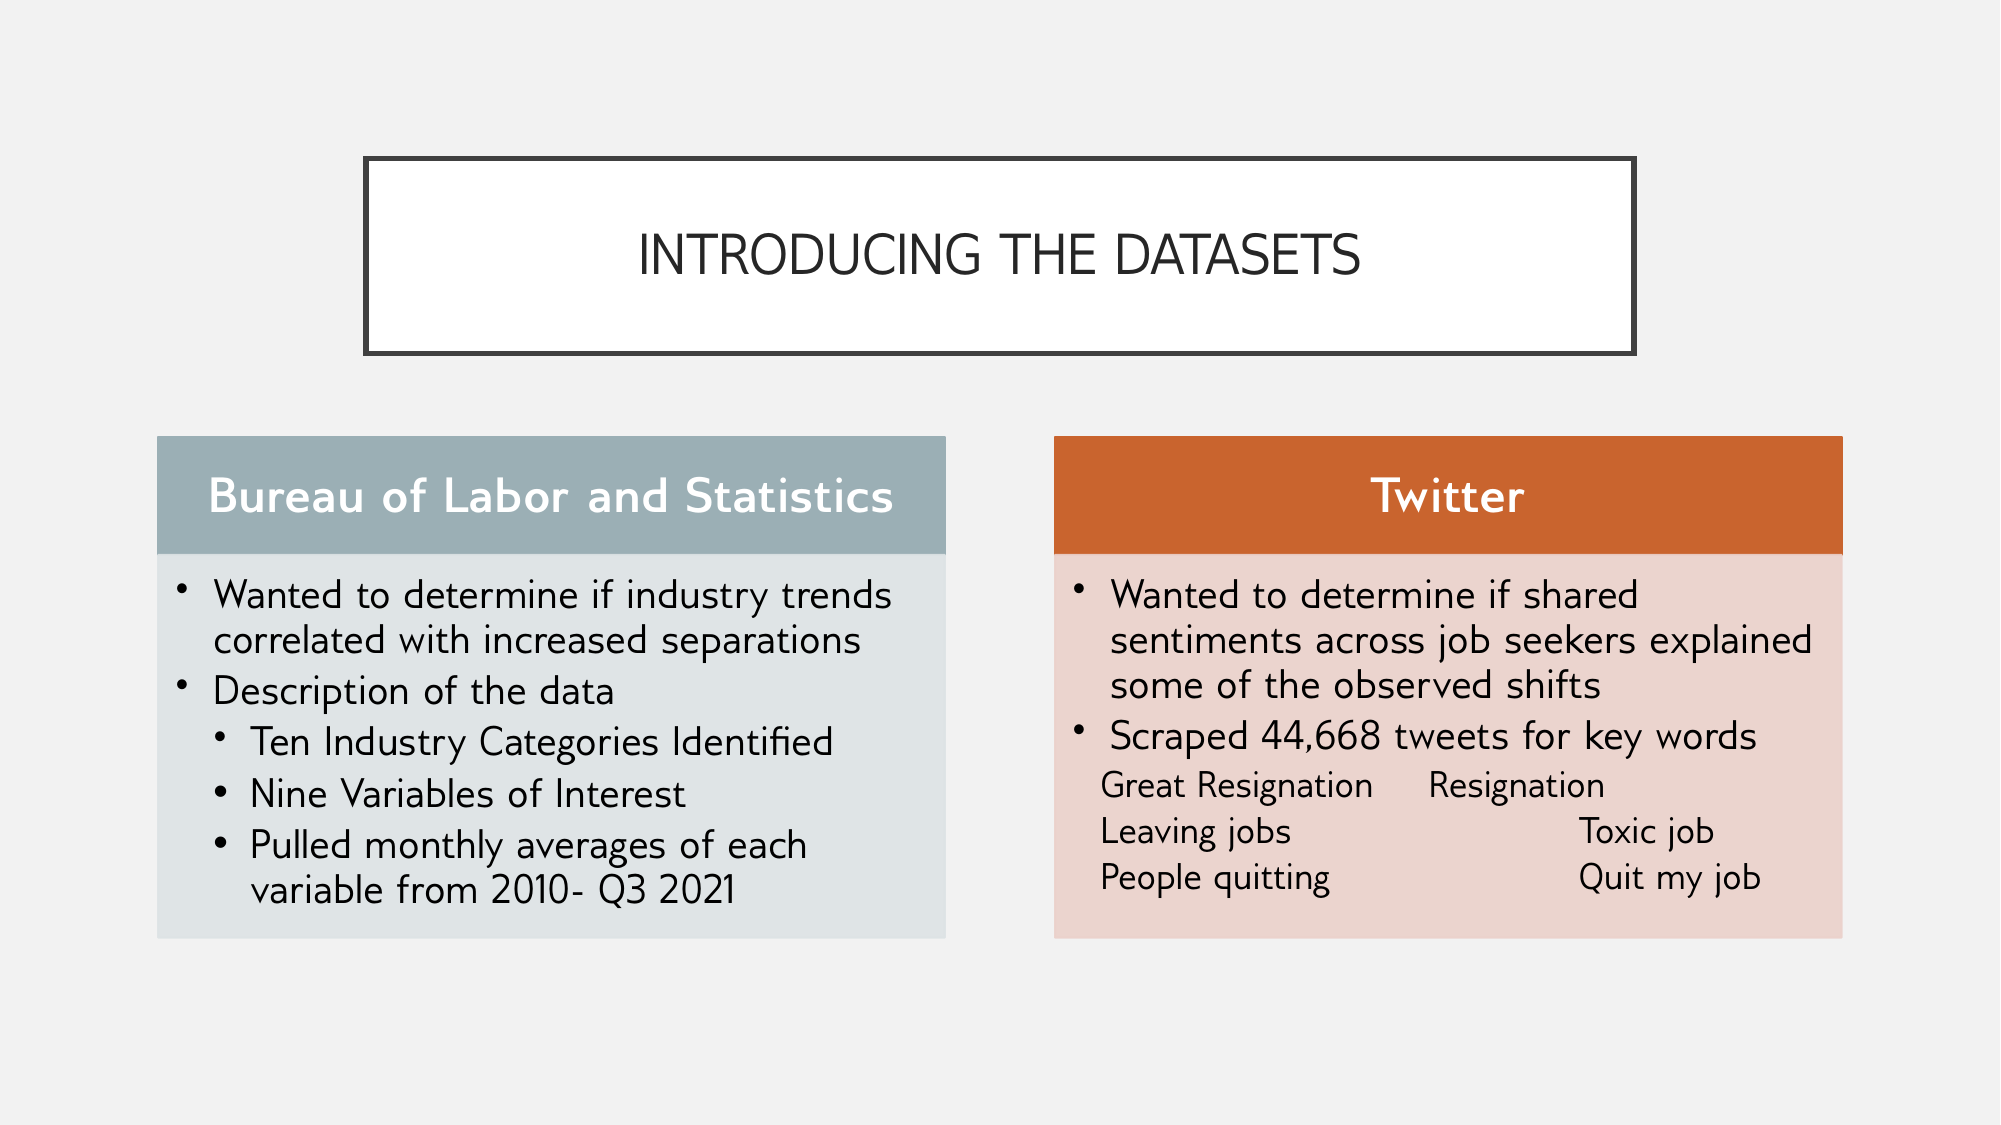

# INTRODUCING THE DATASETS

Bureau of Labor and Statistics

Twitter

Wanted to determine if industry trends correlated with increased separations
Description of the data
Ten Industry Categories Identified
Nine Variables of Interest
Pulled monthly averages of each variable from 2010- Q3 2021

Wanted to determine if shared sentiments across job seekers explained some of the observed shifts
Scraped 44,668 tweets for key words
Great Resignation	Resignation
Leaving jobs		Toxic job
People quitting		Quit my job